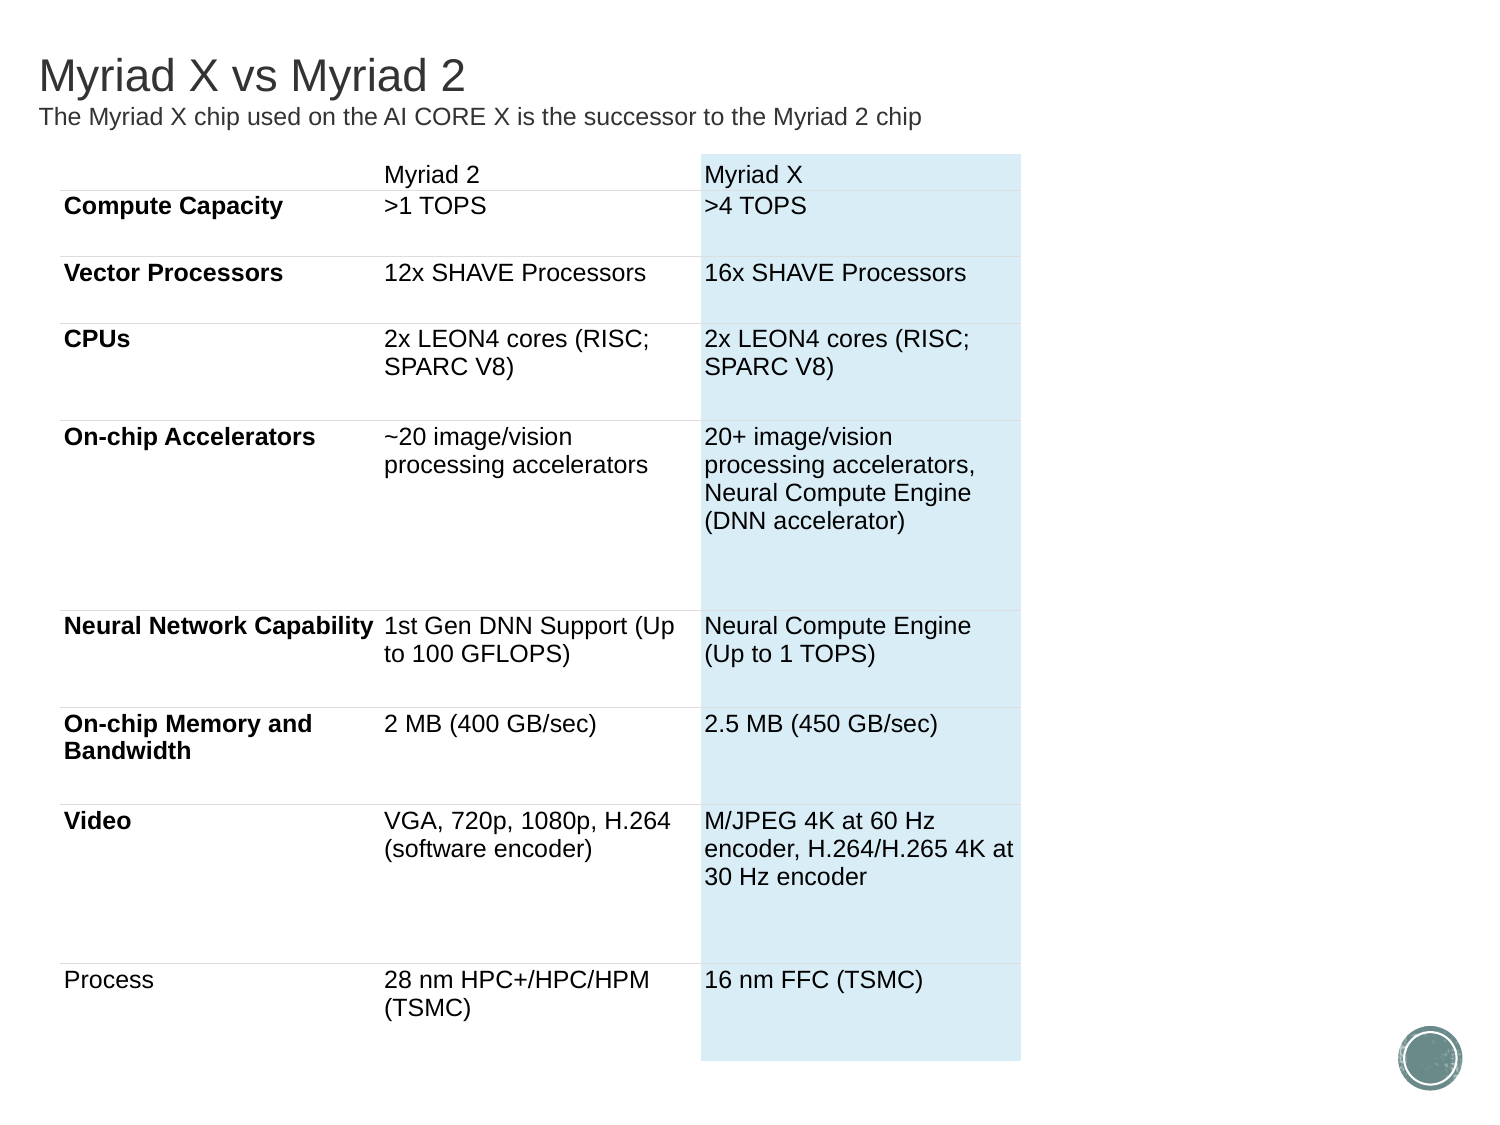

Myriad X vs Myriad 2
The Myriad X chip used on the AI CORE X is the successor to the Myriad 2 chip
|  | Myriad 2 | Myriad X |
| --- | --- | --- |
| Compute Capacity | >1 TOPS | >4 TOPS |
| Vector Processors | 12x SHAVE Processors | 16x SHAVE Processors |
| CPUs | 2x LEON4 cores (RISC; SPARC V8) | 2x LEON4 cores (RISC; SPARC V8) |
| On-chip Accelerators | ~20 image/vision processing accelerators | 20+ image/vision processing accelerators, Neural Compute Engine (DNN accelerator) |
| Neural Network Capability | 1st Gen DNN Support (Up to 100 GFLOPS) | Neural Compute Engine (Up to 1 TOPS) |
| On-chip Memory and Bandwidth | 2 MB (400 GB/sec) | 2.5 MB (450 GB/sec) |
| Video | VGA, 720p, 1080p, H.264 (software encoder) | M/JPEG 4K at 60 Hz encoder, H.264/H.265 4K at 30 Hz encoder |
| Process | 28 nm HPC+/HPC/HPM (TSMC) | 16 nm FFC (TSMC) |